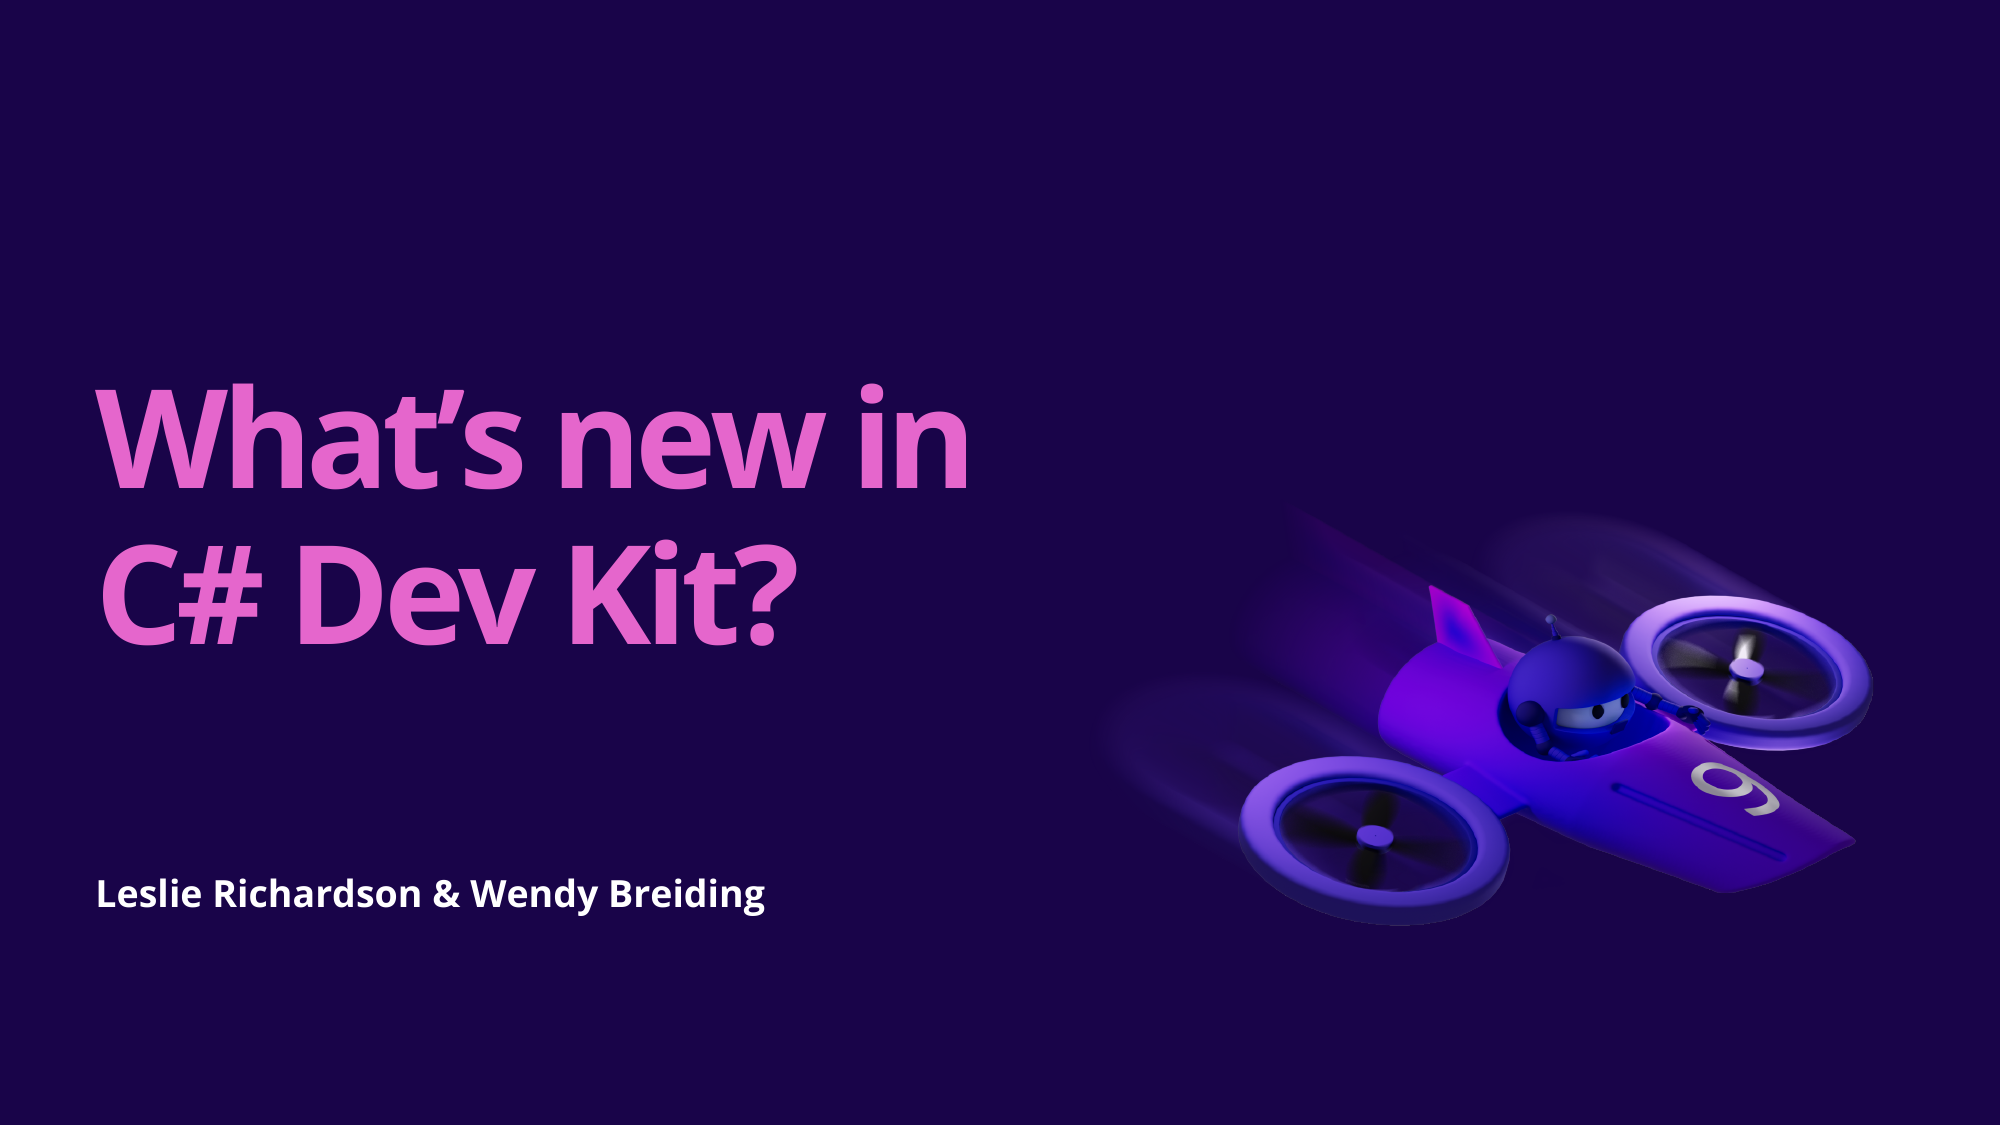

# What’s new in C# Dev Kit?
Leslie Richardson & Wendy Breiding